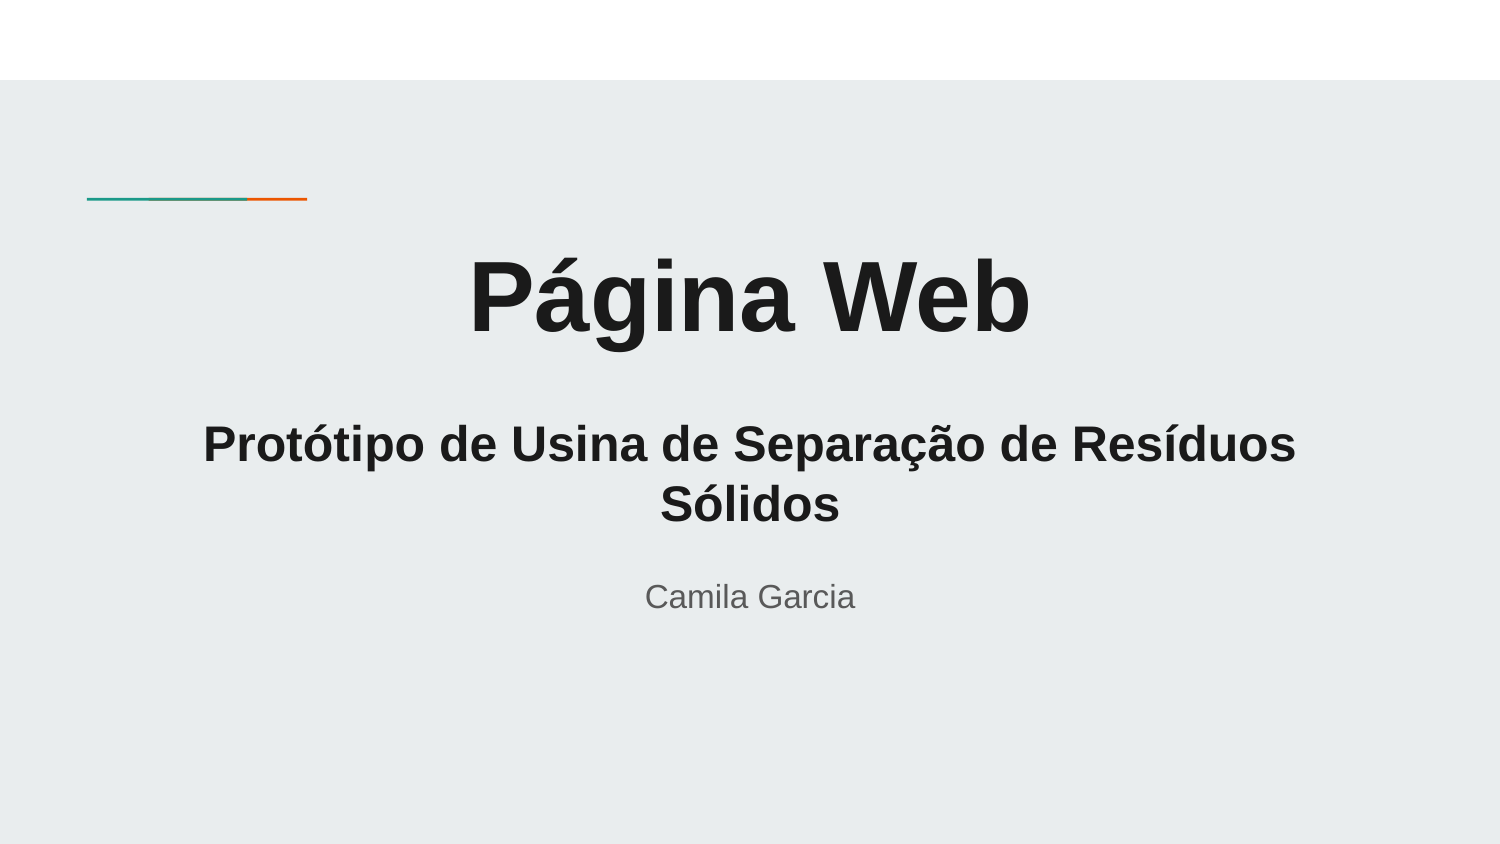

# Página Web

Protótipo de Usina de Separação de Resíduos Sólidos

Camila Garcia